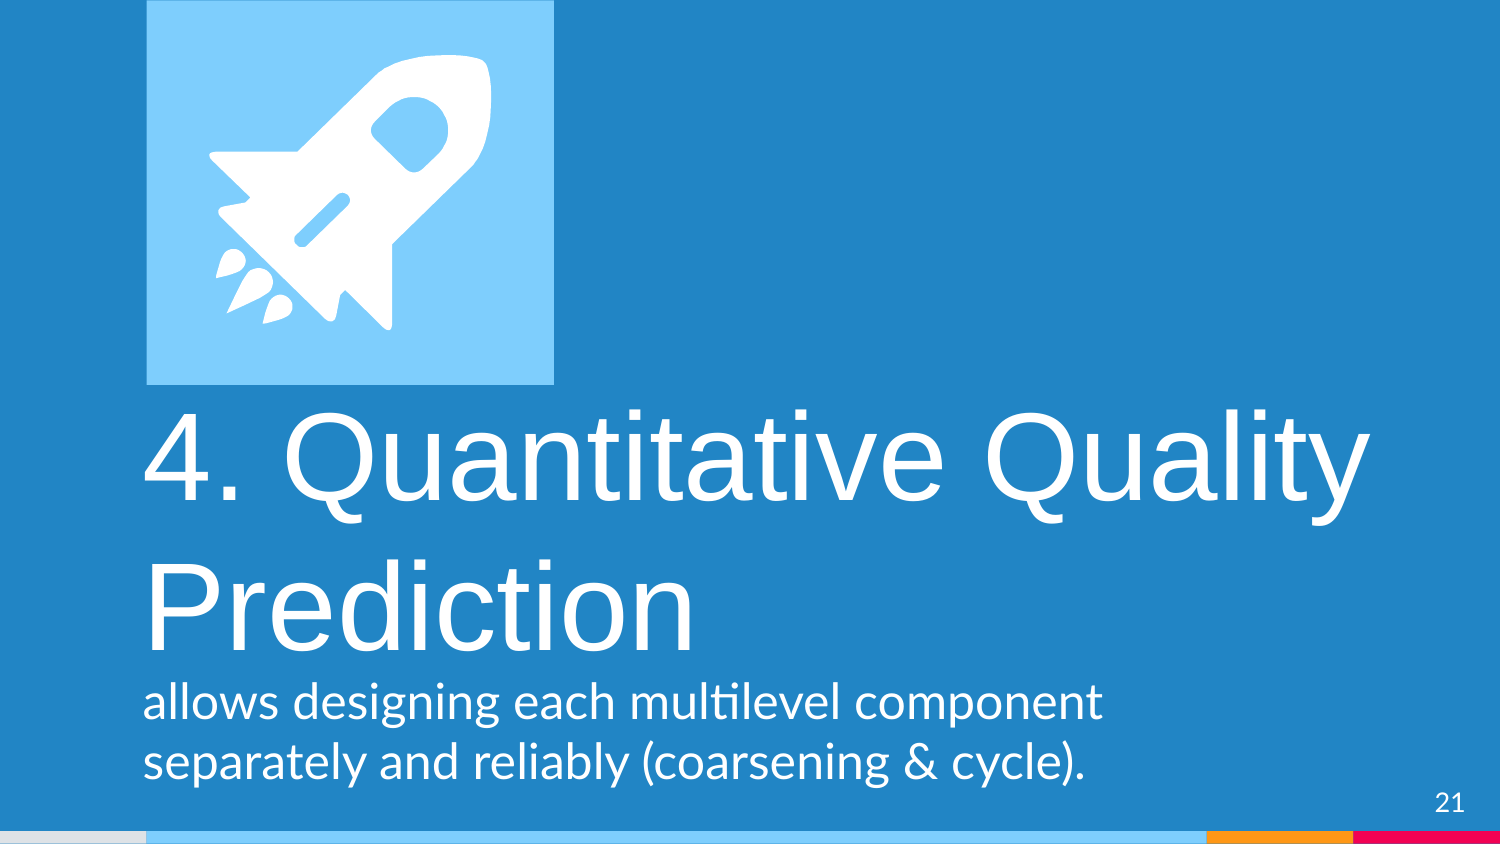

4. Quantitative Quality Prediction
allows designing each multilevel component separately and reliably (coarsening & cycle).
21